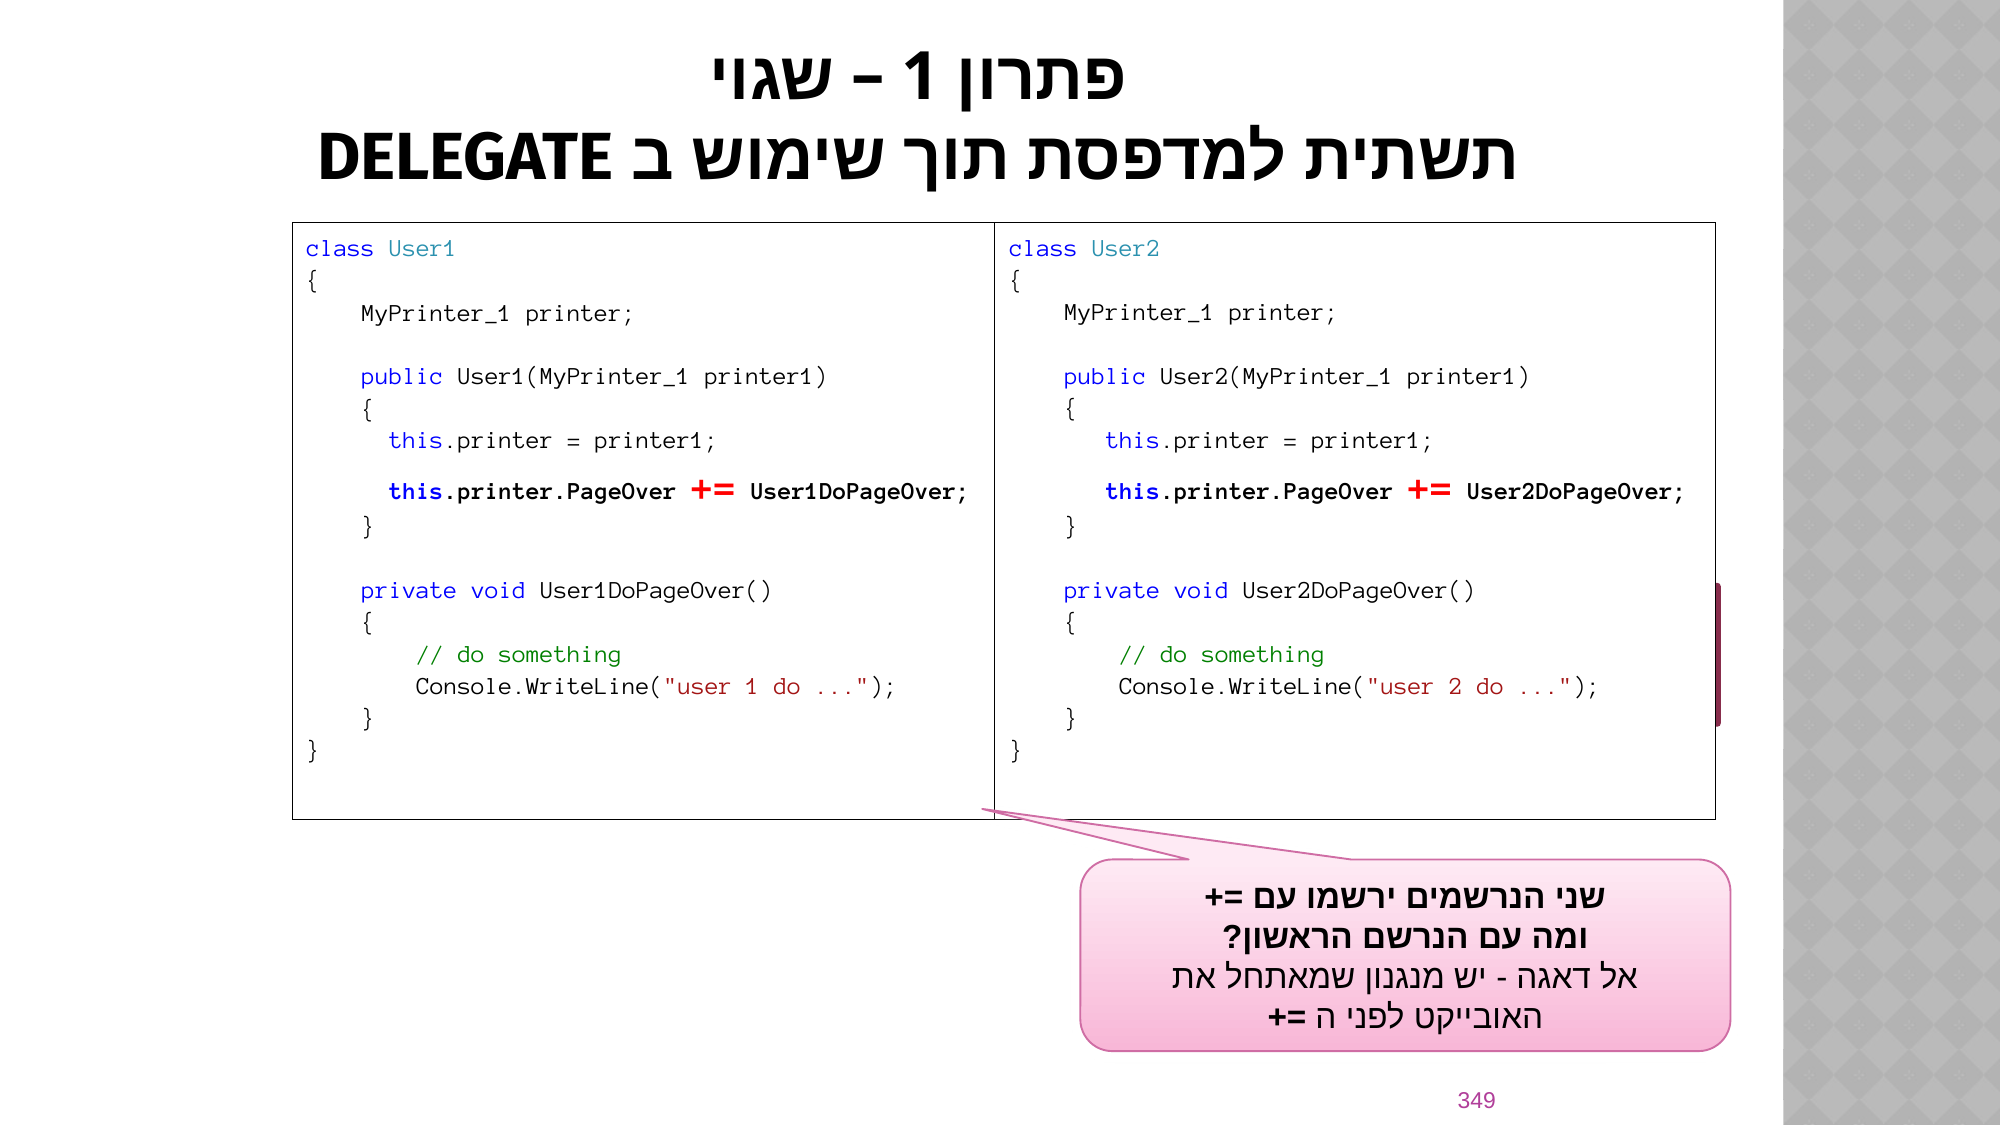

# פתרון 1 – שגוי תשתית למדפסת תוך שימוש ב delegate
class User2
{
    MyPrinter_1 printer;

    public User2(MyPrinter_1 printer1)
    {
       this.printer = printer1;
       this.printer.PageOver += User2DoPageOver;
    }

    private void User2DoPageOver()
    {
        // do something
        Console.WriteLine("user 2 do ...");
    }
}

class User1
{
    MyPrinter_1 printer;

    public User1(MyPrinter_1 printer1)
    {
      this.printer = printer1;
      this.printer.PageOver += User1DoPageOver;
    }

    private void User1DoPageOver()
    {
        // do something
        Console.WriteLine("user 1 do ...");
    }
}

namespace Ex1
רישום המתודה בעזרת +=
שני הנרשמים ירשמו עם =+
ומה עם הנרשם הראשון?
אל דאגה - יש מנגנון שמאתחל את האובייקט לפני ה =+
349